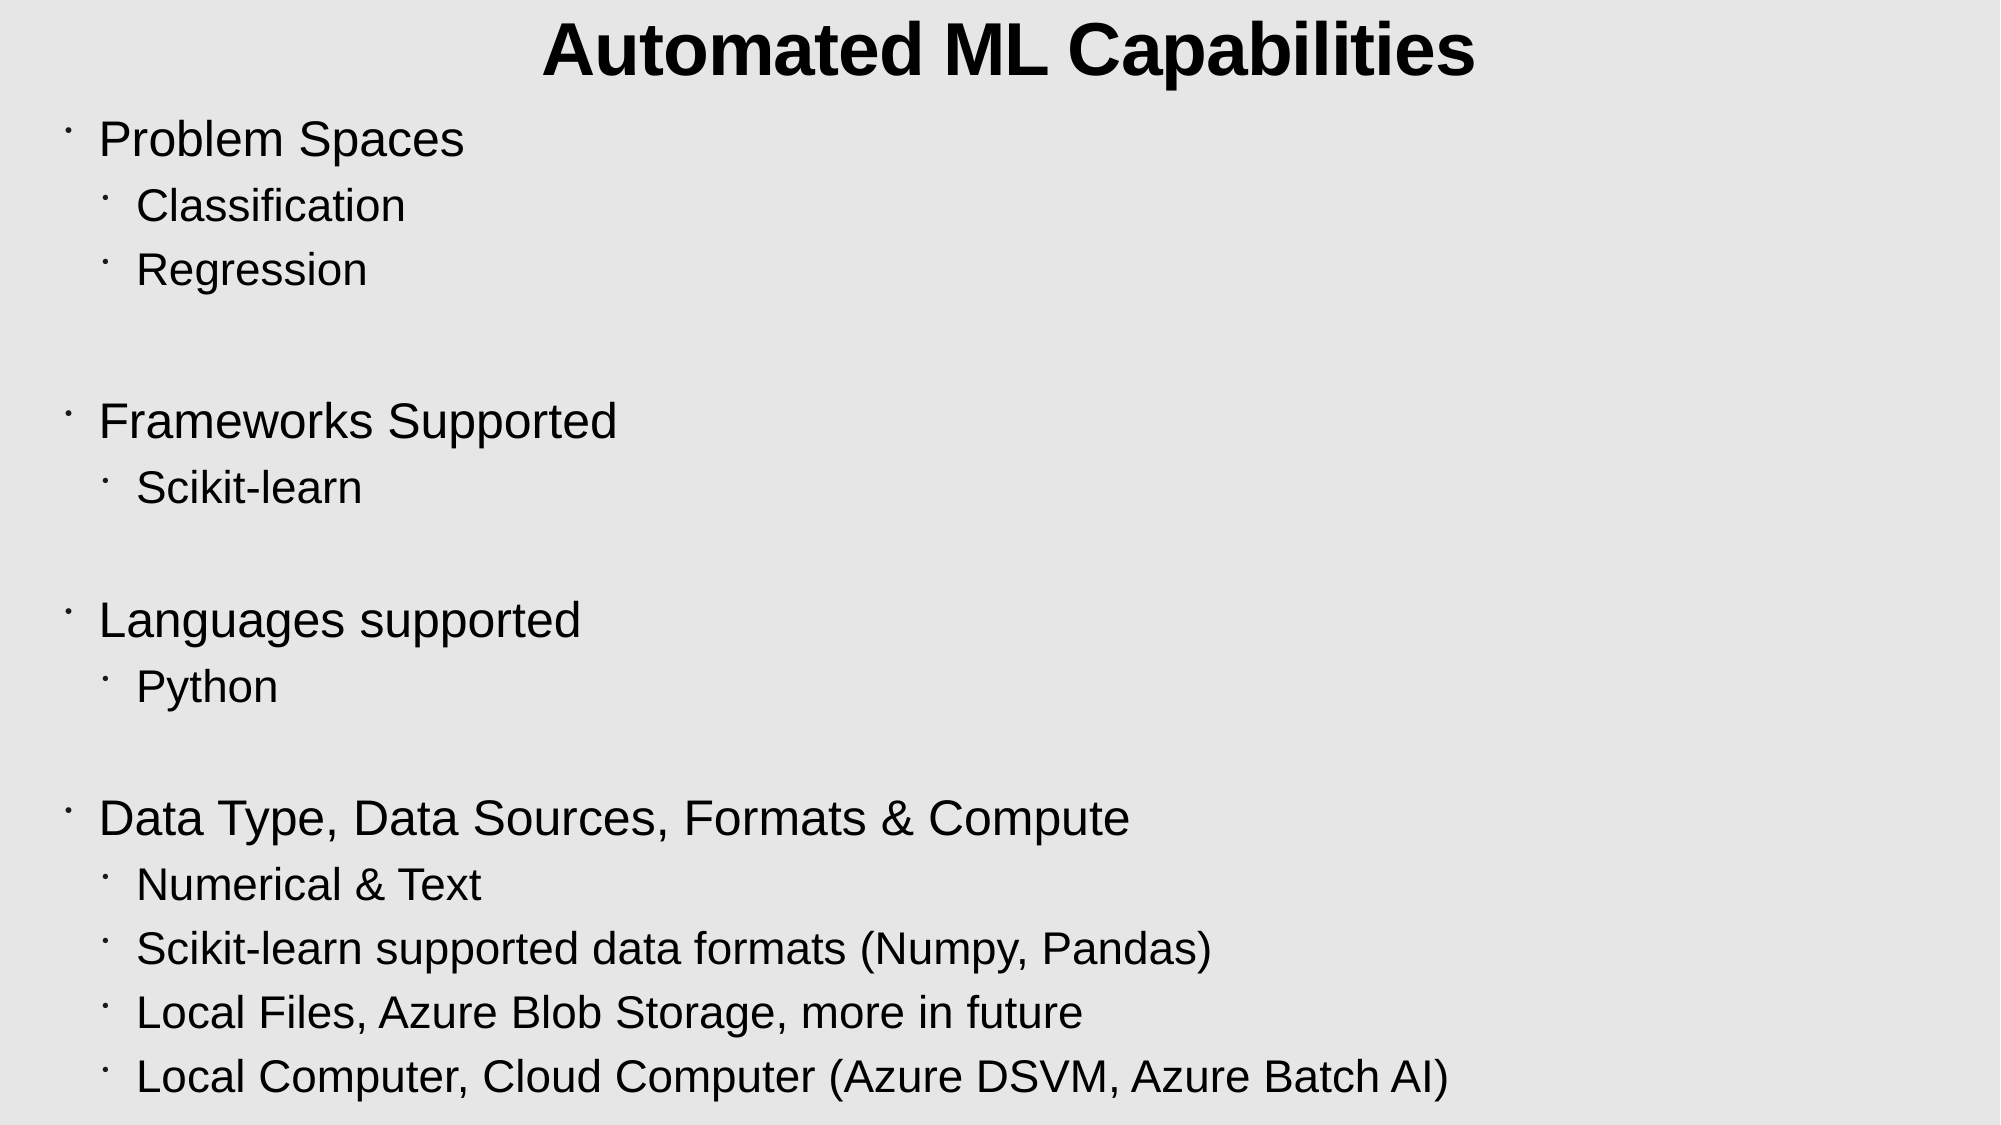

# Automated ML Capabilities
Problem Spaces
Classification
Regression

Frameworks Supported
Scikit-learn

Languages supported
Python

Data Type, Data Sources, Formats & Compute
Numerical & Text
Scikit-learn supported data formats (Numpy, Pandas)
Local Files, Azure Blob Storage, more in future
Local Computer, Cloud Computer (Azure DSVM, Azure Batch AI)